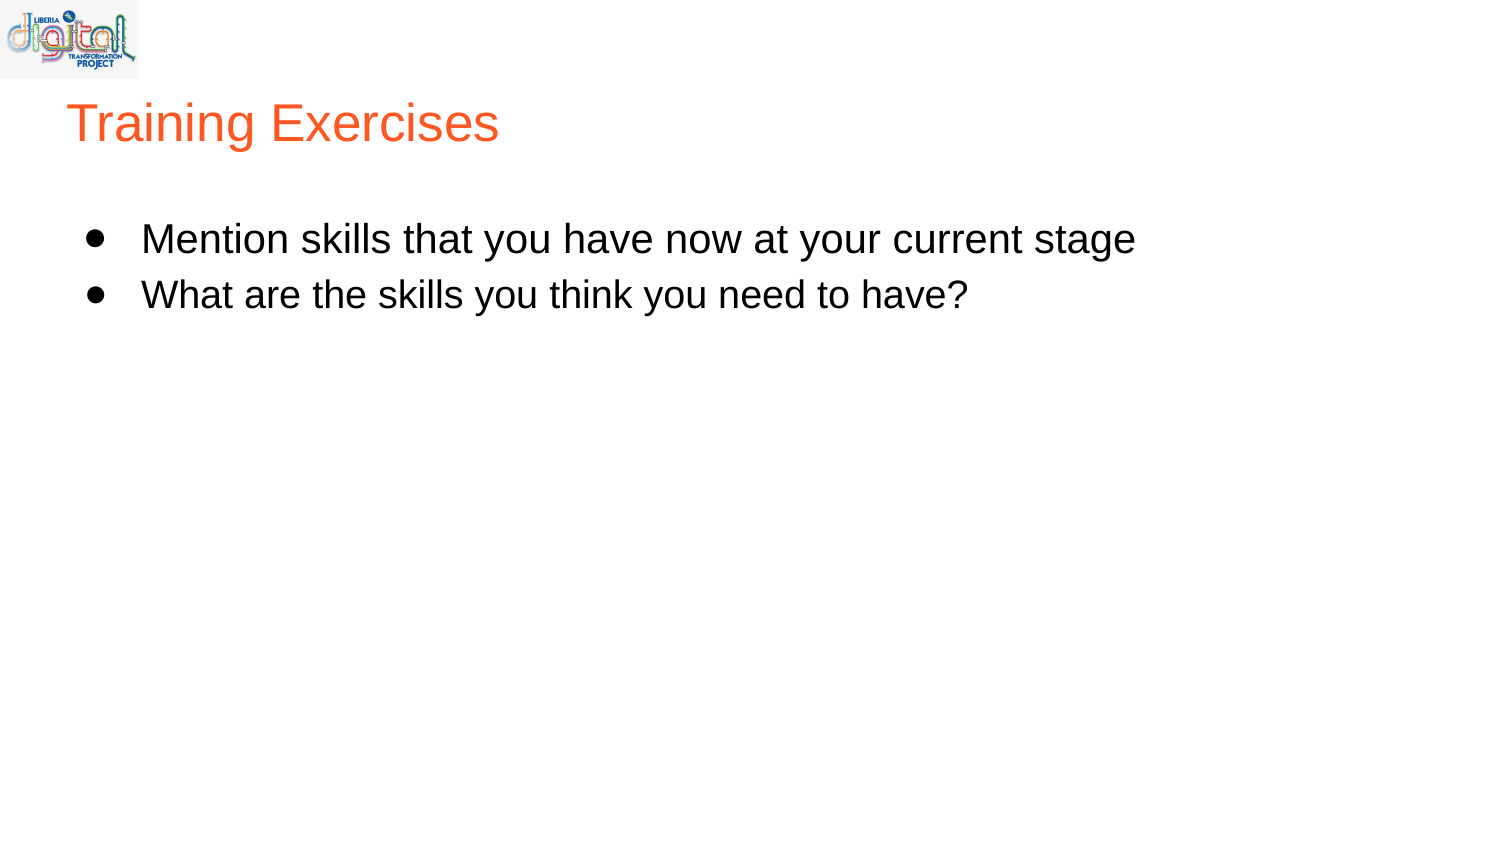

# Training Exercises

Mention skills that you have now at your current stage
What are the skills you think you need to have?